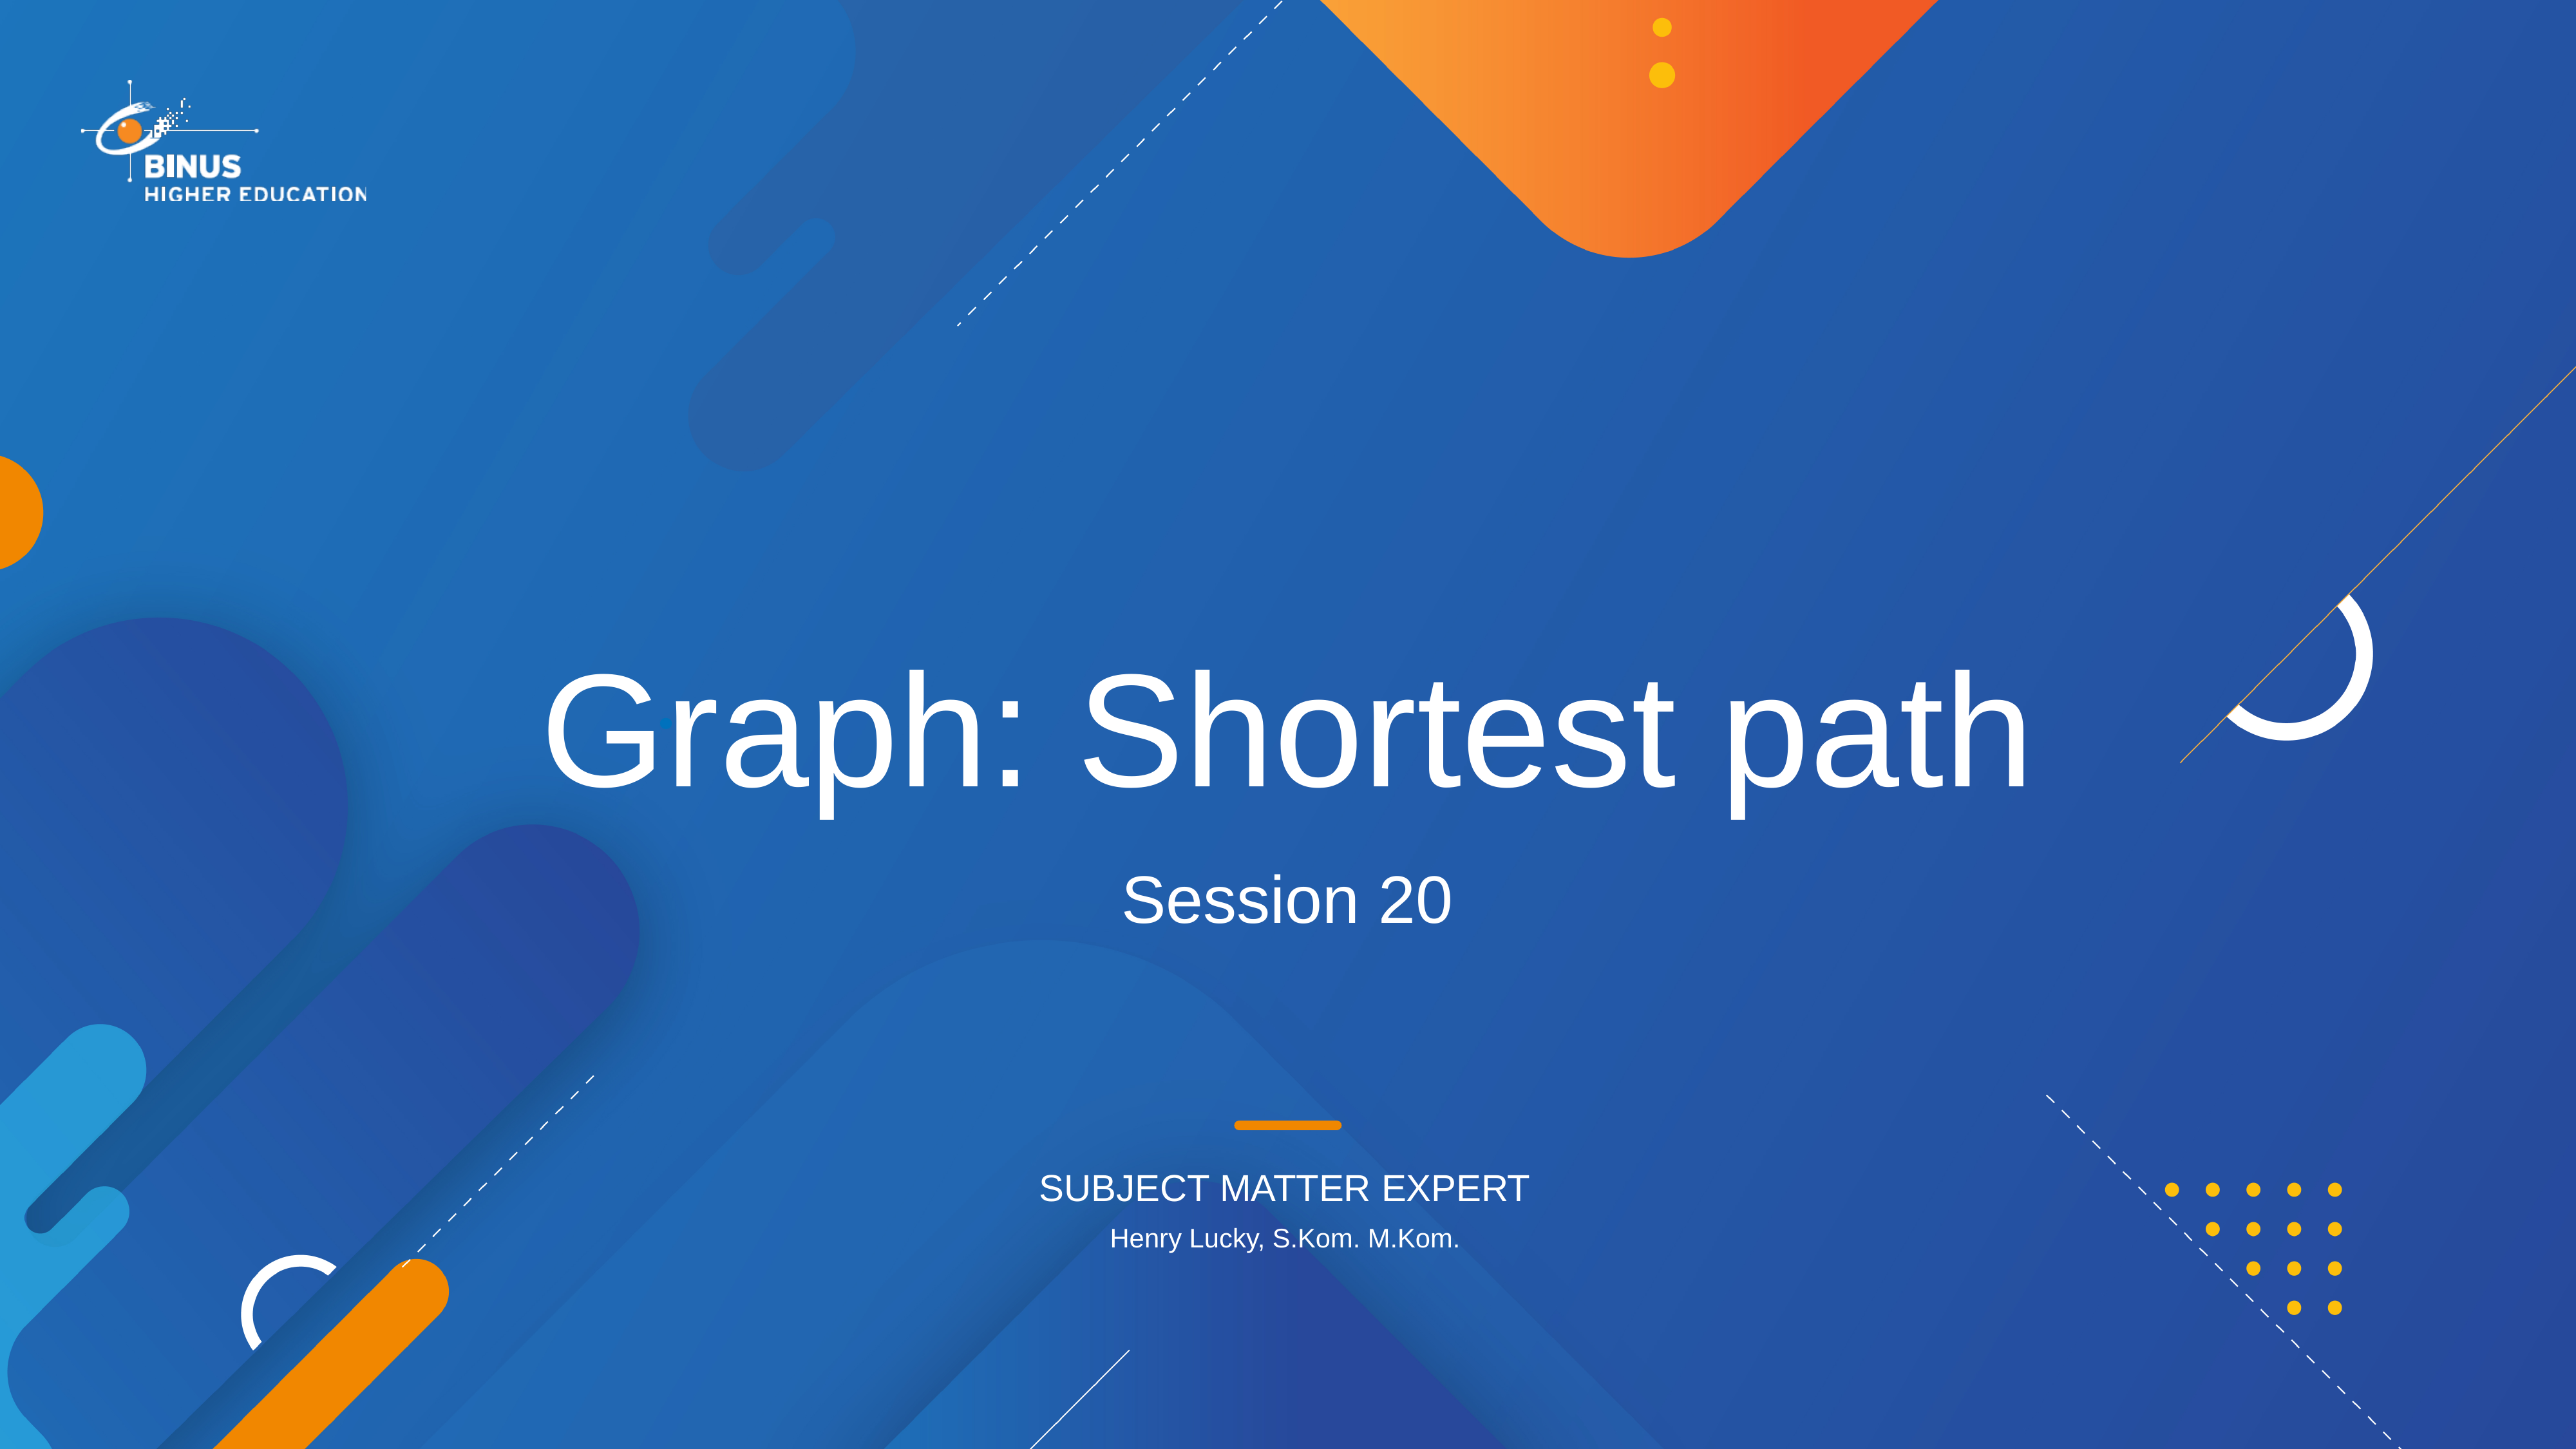

# Graph: Shortest path
Session 20
Henry Lucky, S.Kom. M.Kom.